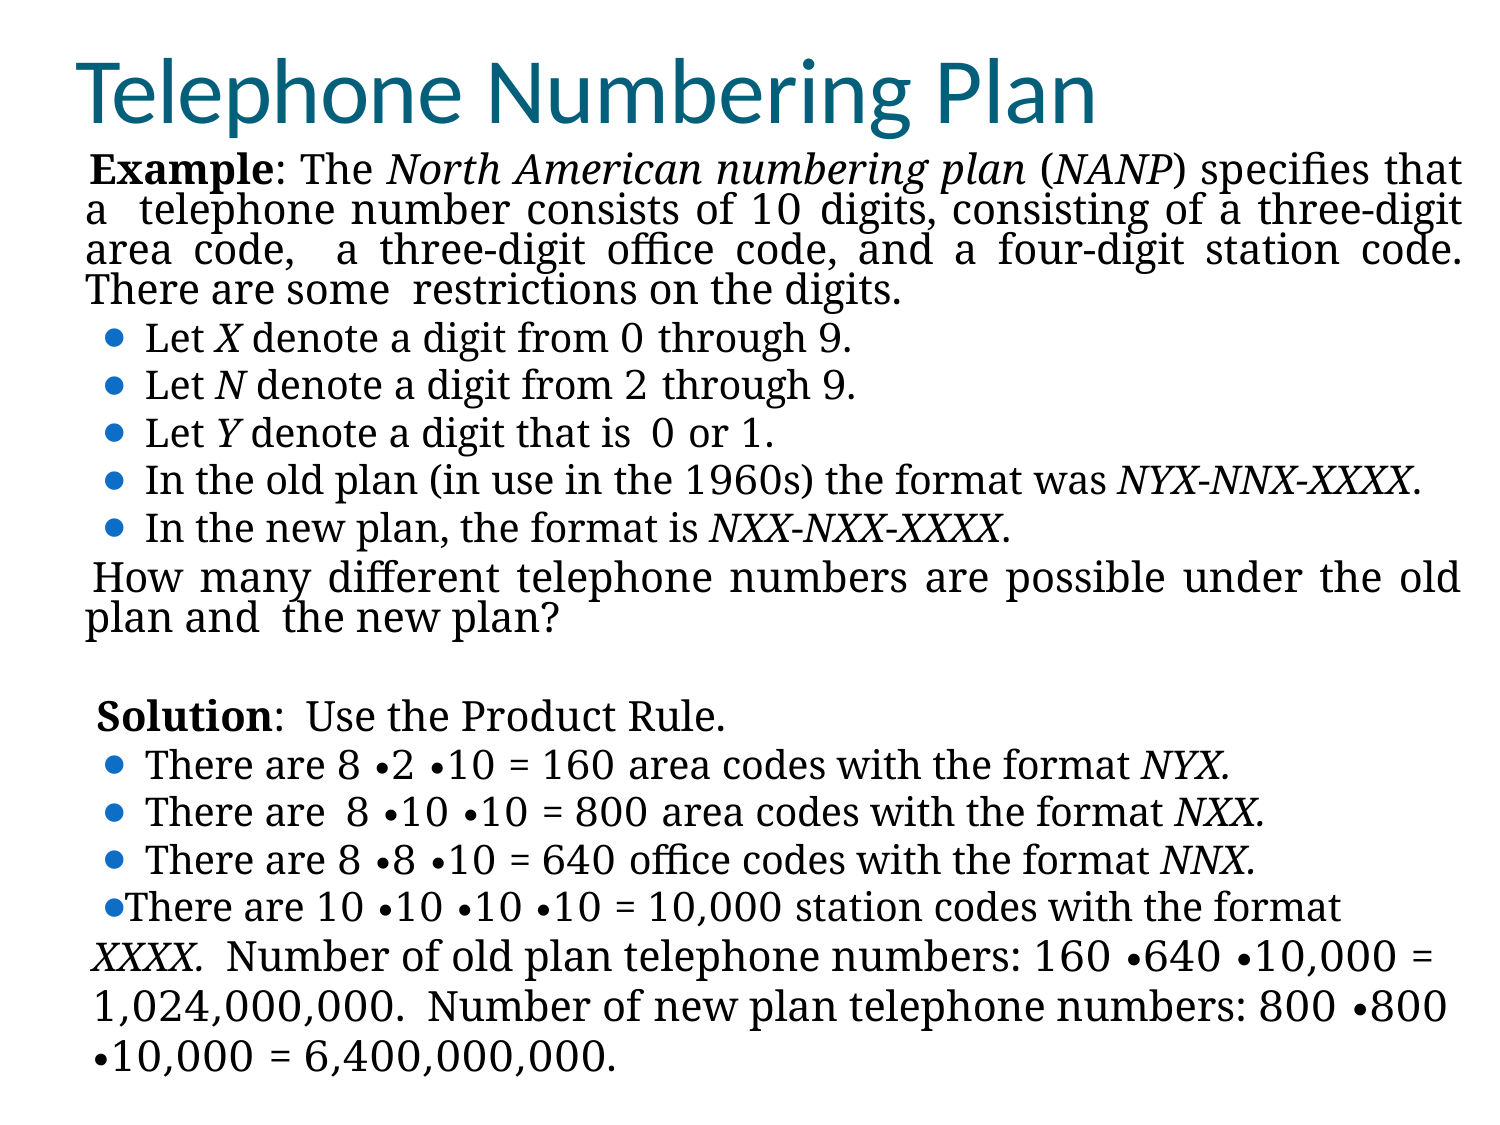

# Telephone Numbering Plan
Example: The North American numbering plan (NANP) specifies that a  telephone number consists of 10 digits, consisting of a three-digit area code,  a three-digit office code, and a four-digit station code. There are some  restrictions on the digits.
Let X denote a digit from 0 through 9.
Let N denote a digit from 2 through 9.
Let Y denote a digit that is 0 or 1.
In the old plan (in use in the 1960s) the format was NYX-NNX-XXXX.
In the new plan, the format is NXX-NXX-XXXX.
How many different telephone numbers are possible under the old plan and  the new plan?

Solution: Use the Product Rule.
There are 8 ∙2 ∙10 = 160 area codes with the format NYX.
There are 8 ∙10 ∙10 = 800 area codes with the format NXX.
There are 8 ∙8 ∙10 = 640 office codes with the format NNX.
There are 10 ∙10 ∙10 ∙10 = 10,000 station codes with the format XXXX.  Number of old plan telephone numbers: 160 ∙640 ∙10,000 = 1,024,000,000.  Number of new plan telephone numbers: 800 ∙800 ∙10,000 = 6,400,000,000.